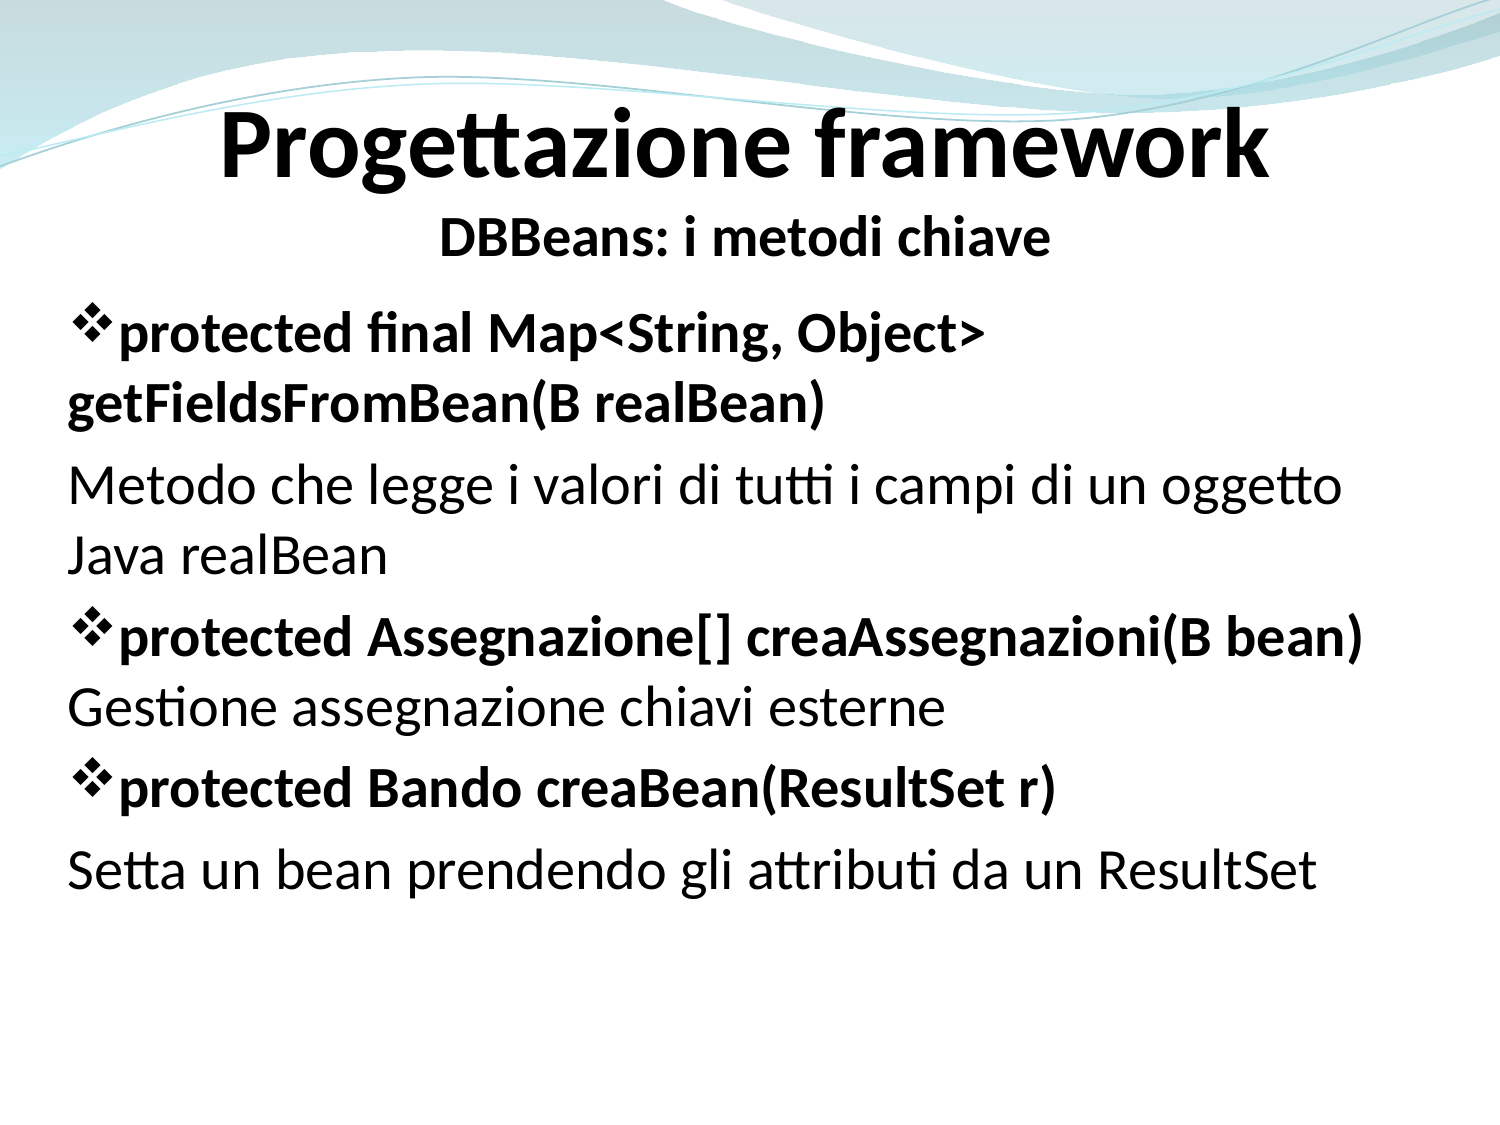

Progettazione framework
DBBeans: i metodi chiave

protected final Map<String, Object> getFieldsFromBean(B realBean)
Metodo che legge i valori di tutti i campi di un oggetto Java realBean
protected Assegnazione[] creaAssegnazioni(B bean)
Gestione assegnazione chiavi esterne
protected Bando creaBean(ResultSet r)
Setta un bean prendendo gli attributi da un ResultSet